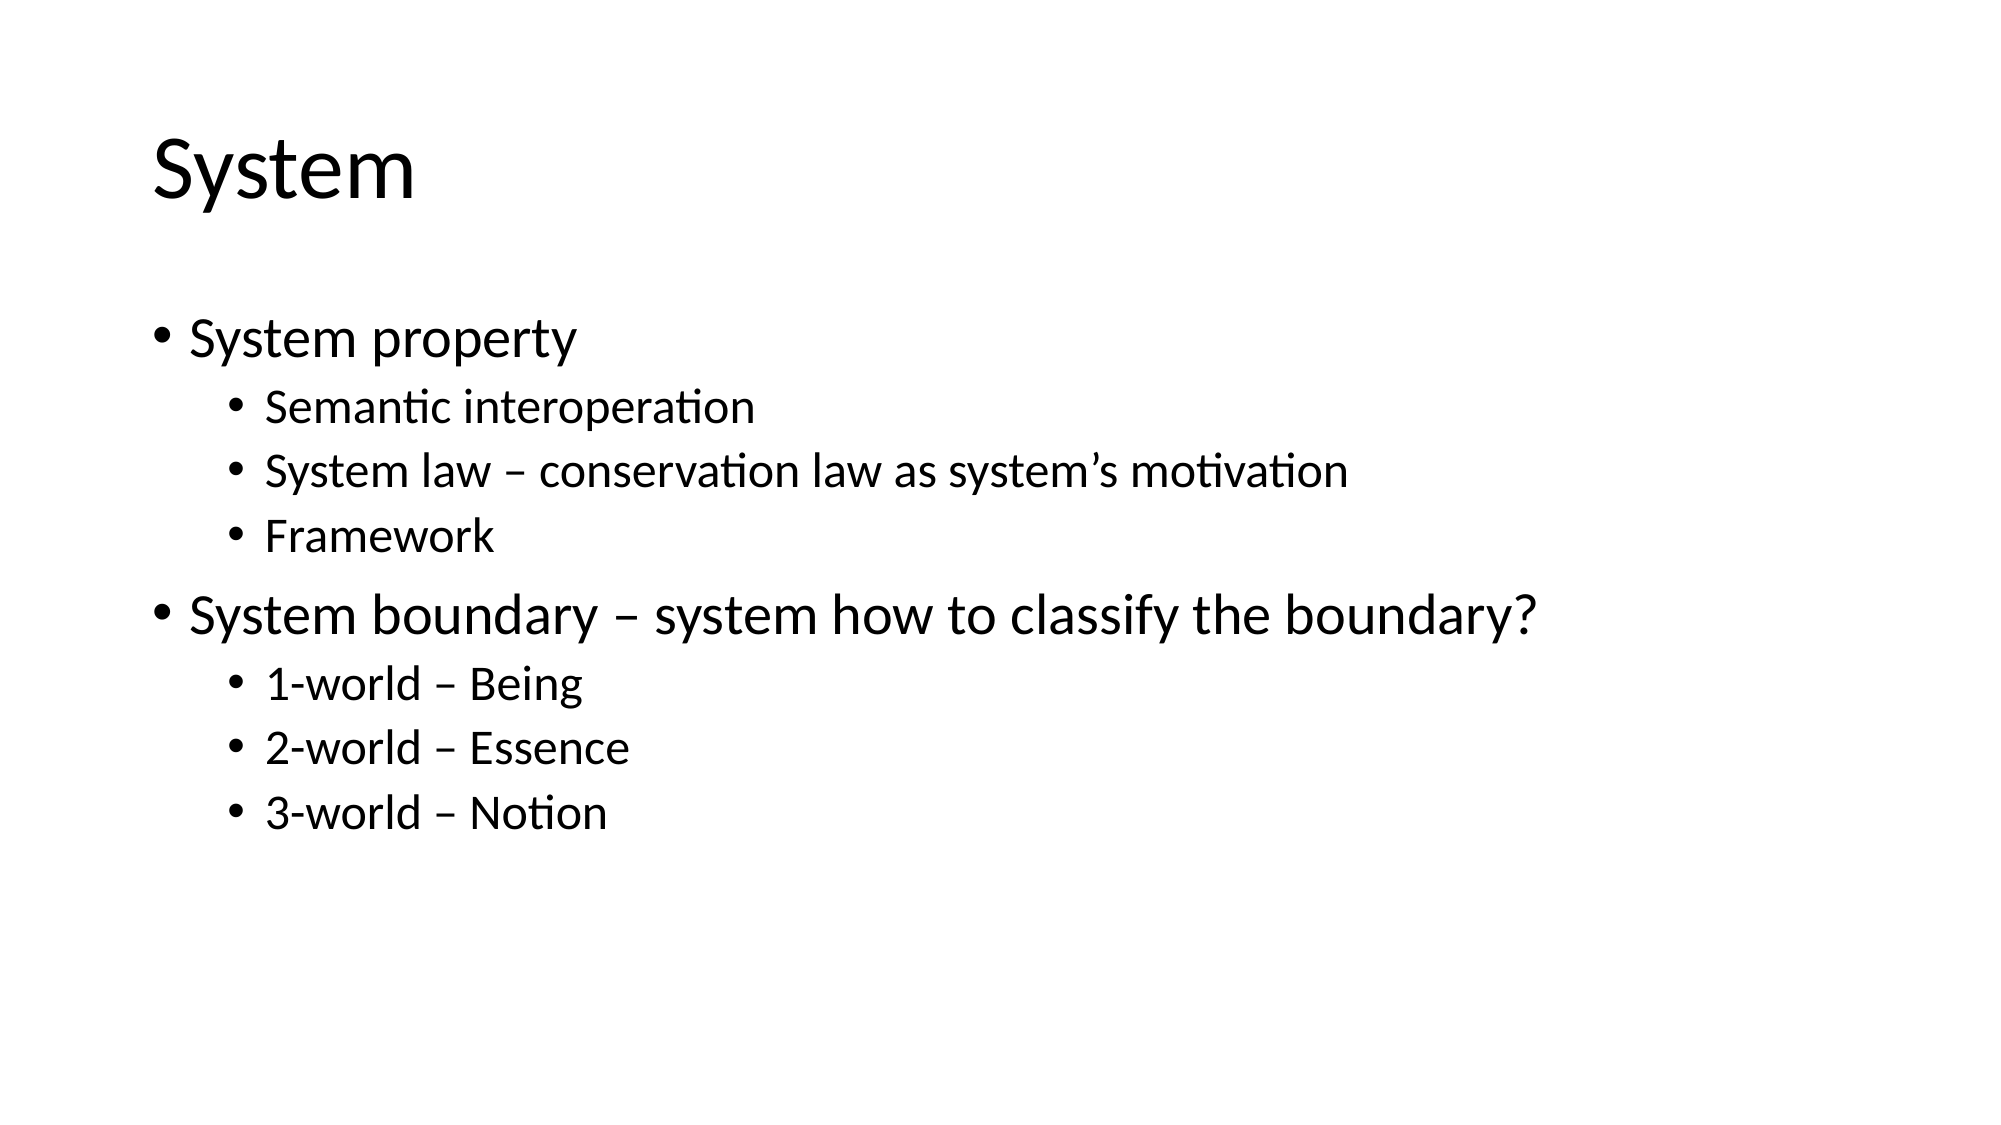

# System
System property
Semantic interoperation
System law – conservation law as system’s motivation
Framework
System boundary – system how to classify the boundary?
1-world – Being
2-world – Essence
3-world – Notion